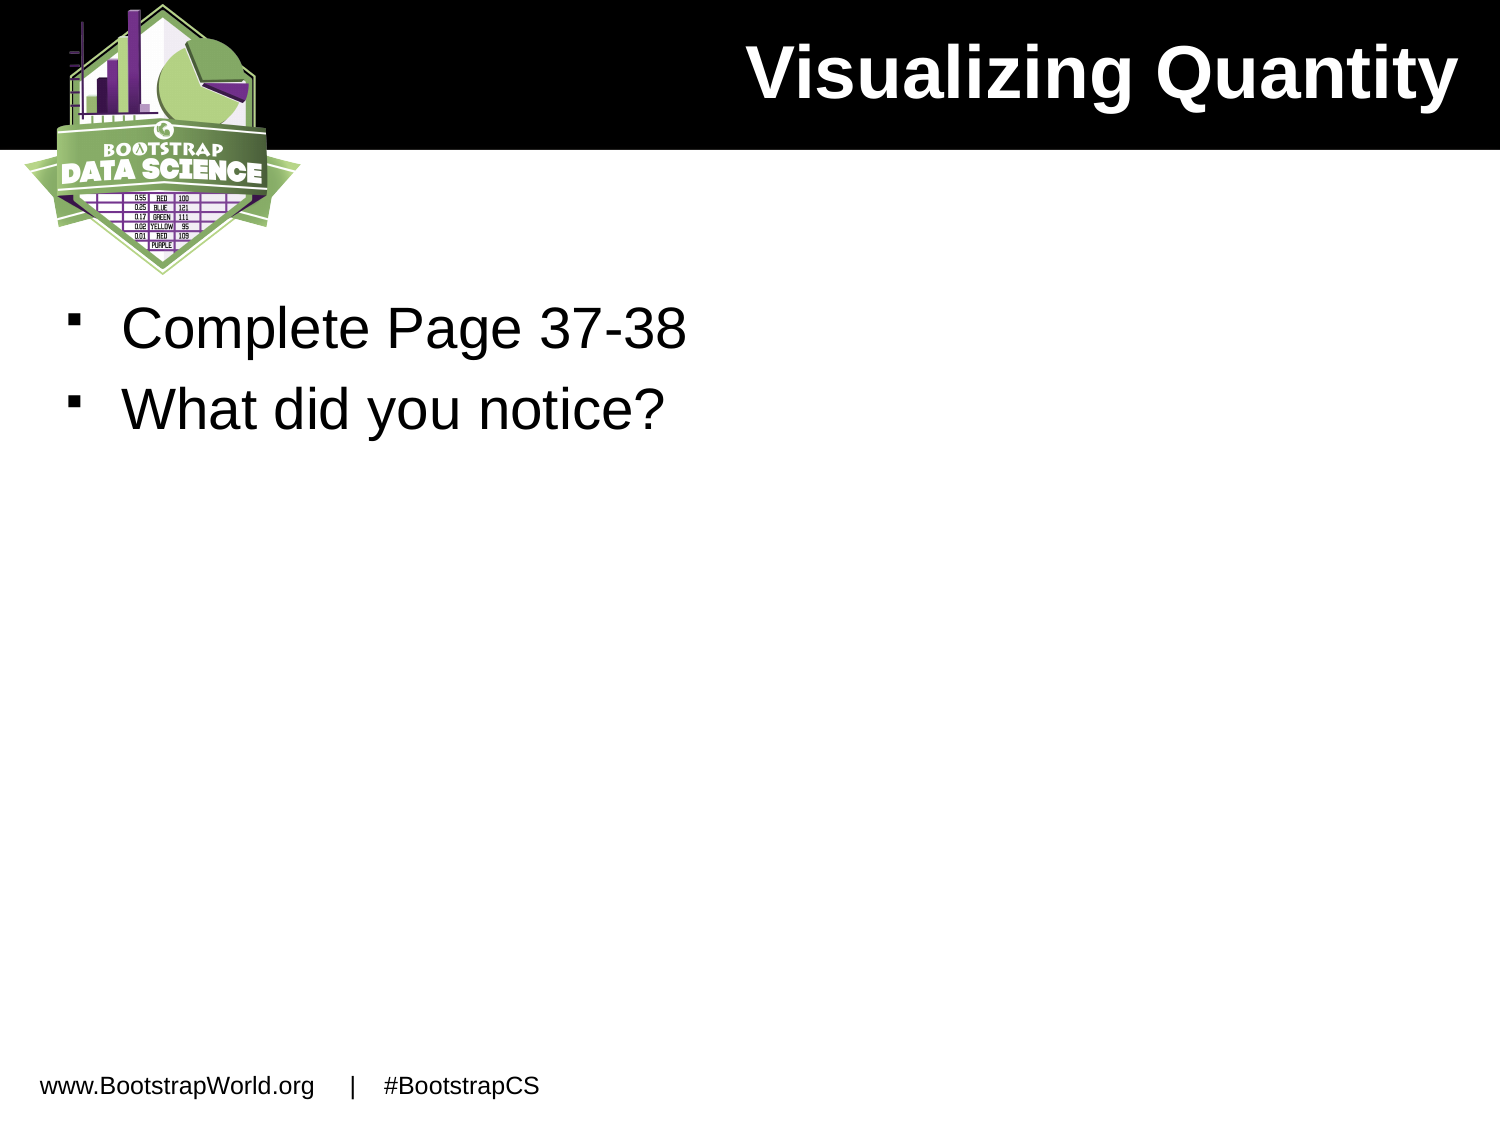

# Visualizing Quantity
Complete Page 37-38
What did you notice?
www.BootstrapWorld.org     |    #BootstrapCS